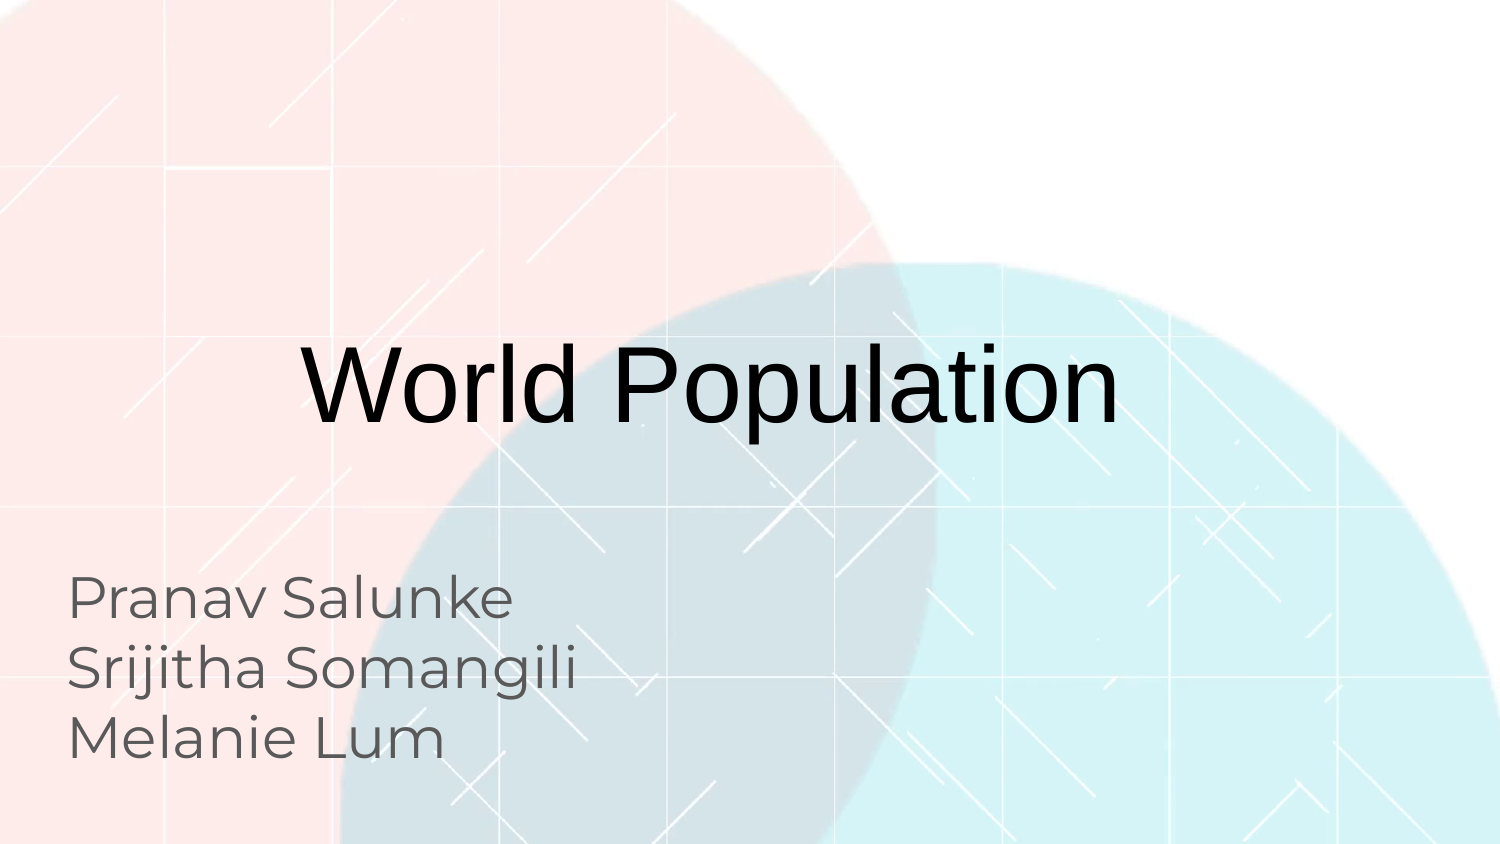

# World Population
Pranav Salunke
Srijitha Somangili
Melanie Lum